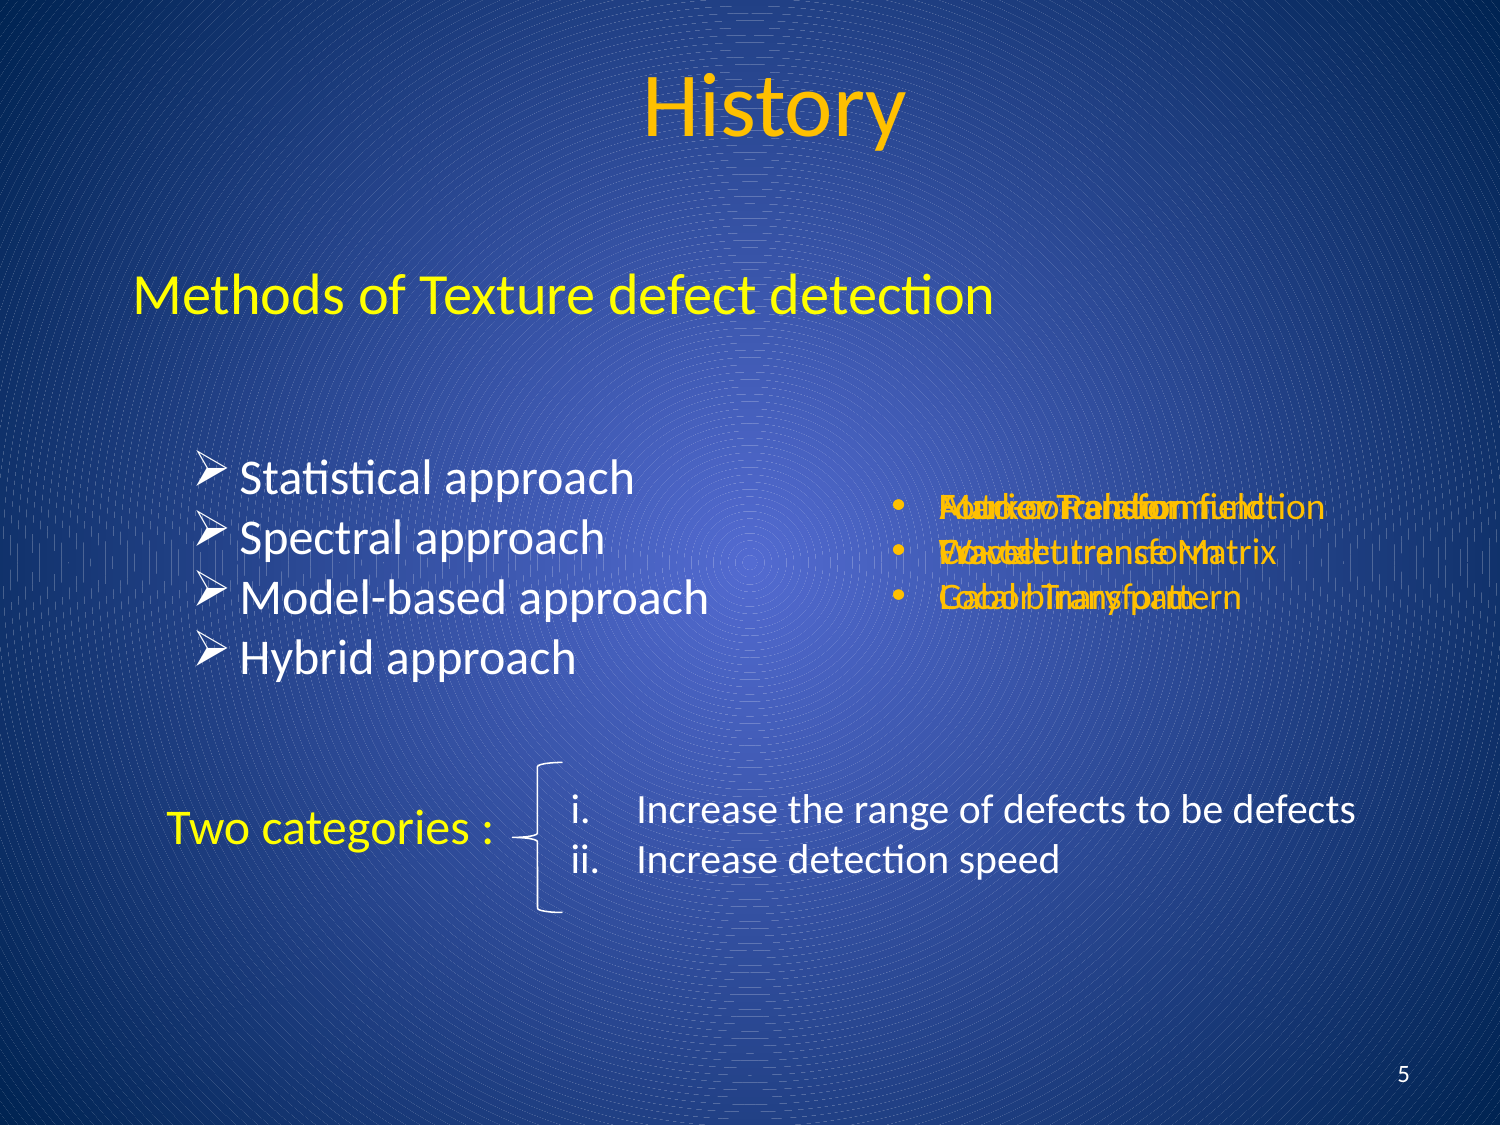

History
Methods of Texture defect detection
Statistical approach
Spectral approach
Model-based approach
Hybrid approach
Fourier Transform
Wavelet transform
Gabor Transform

Markov Random field
Fractal

Auto-correlation function
Co- occurrence Matrix
Local binary pattern

Increase the range of defects to be defects
Increase detection speed
Two categories :
5